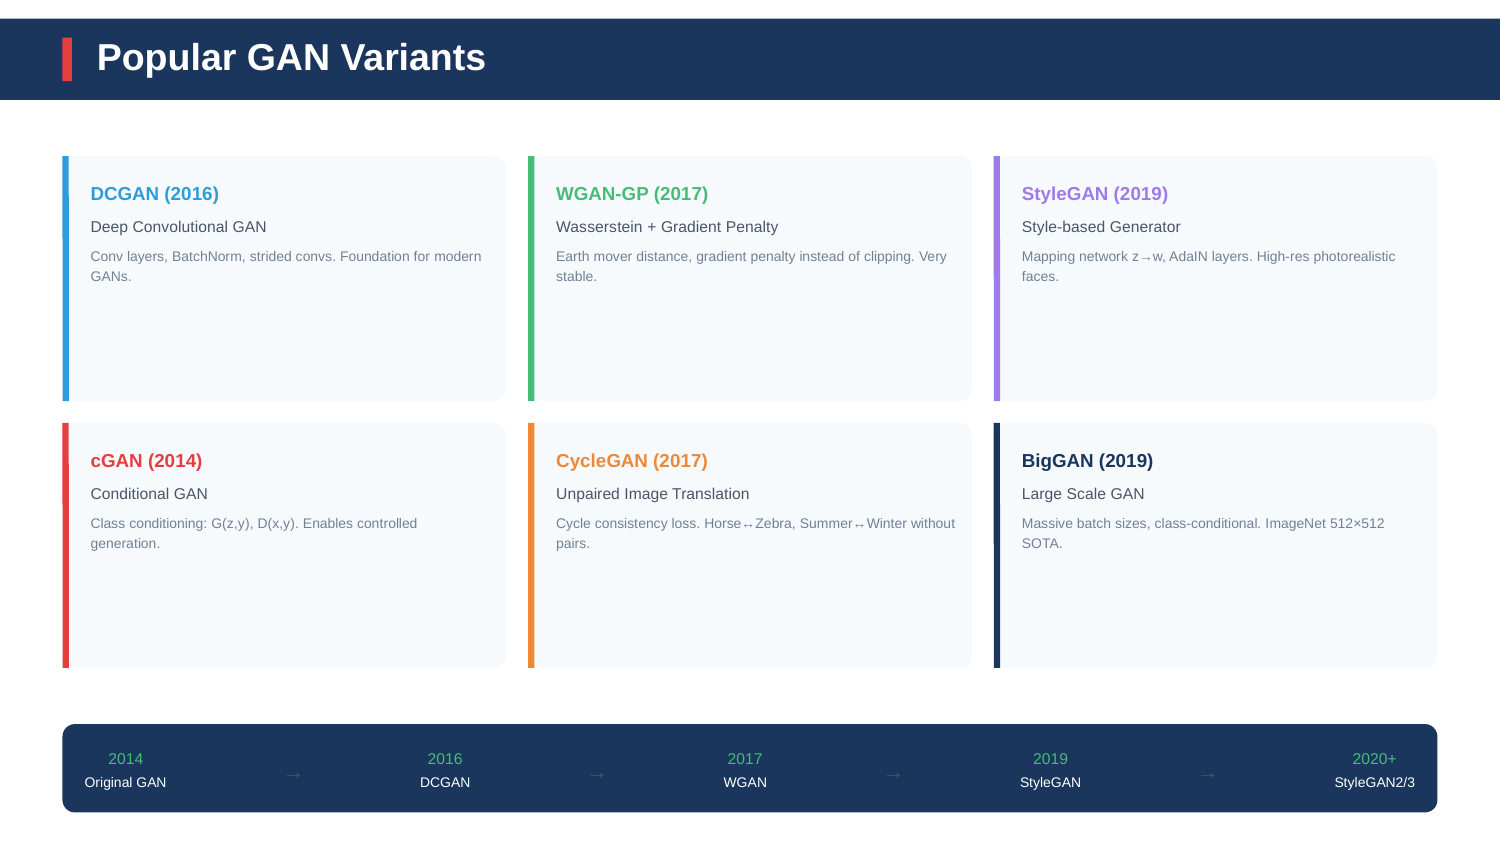

Popular GAN Variants

DCGAN (2016)
WGAN-GP (2017)
StyleGAN (2019)
Deep Convolutional GAN
Wasserstein + Gradient Penalty
Style-based Generator
Conv layers, BatchNorm, strided convs. Foundation for modern GANs.
Earth mover distance, gradient penalty instead of clipping. Very stable.
Mapping network z→w, AdaIN layers. High-res photorealistic faces.

cGAN (2014)
CycleGAN (2017)
BigGAN (2019)
Conditional GAN
Unpaired Image Translation
Large Scale GAN
Class conditioning: G(z,y), D(x,y). Enables controlled generation.
Cycle consistency loss. Horse↔Zebra, Summer↔Winter without pairs.
Massive batch sizes, class-conditional. ImageNet 512×512 SOTA.

2014
2016
2017
2019
2020+
→
→
→
→
Original GAN
DCGAN
WGAN
StyleGAN
StyleGAN2/3